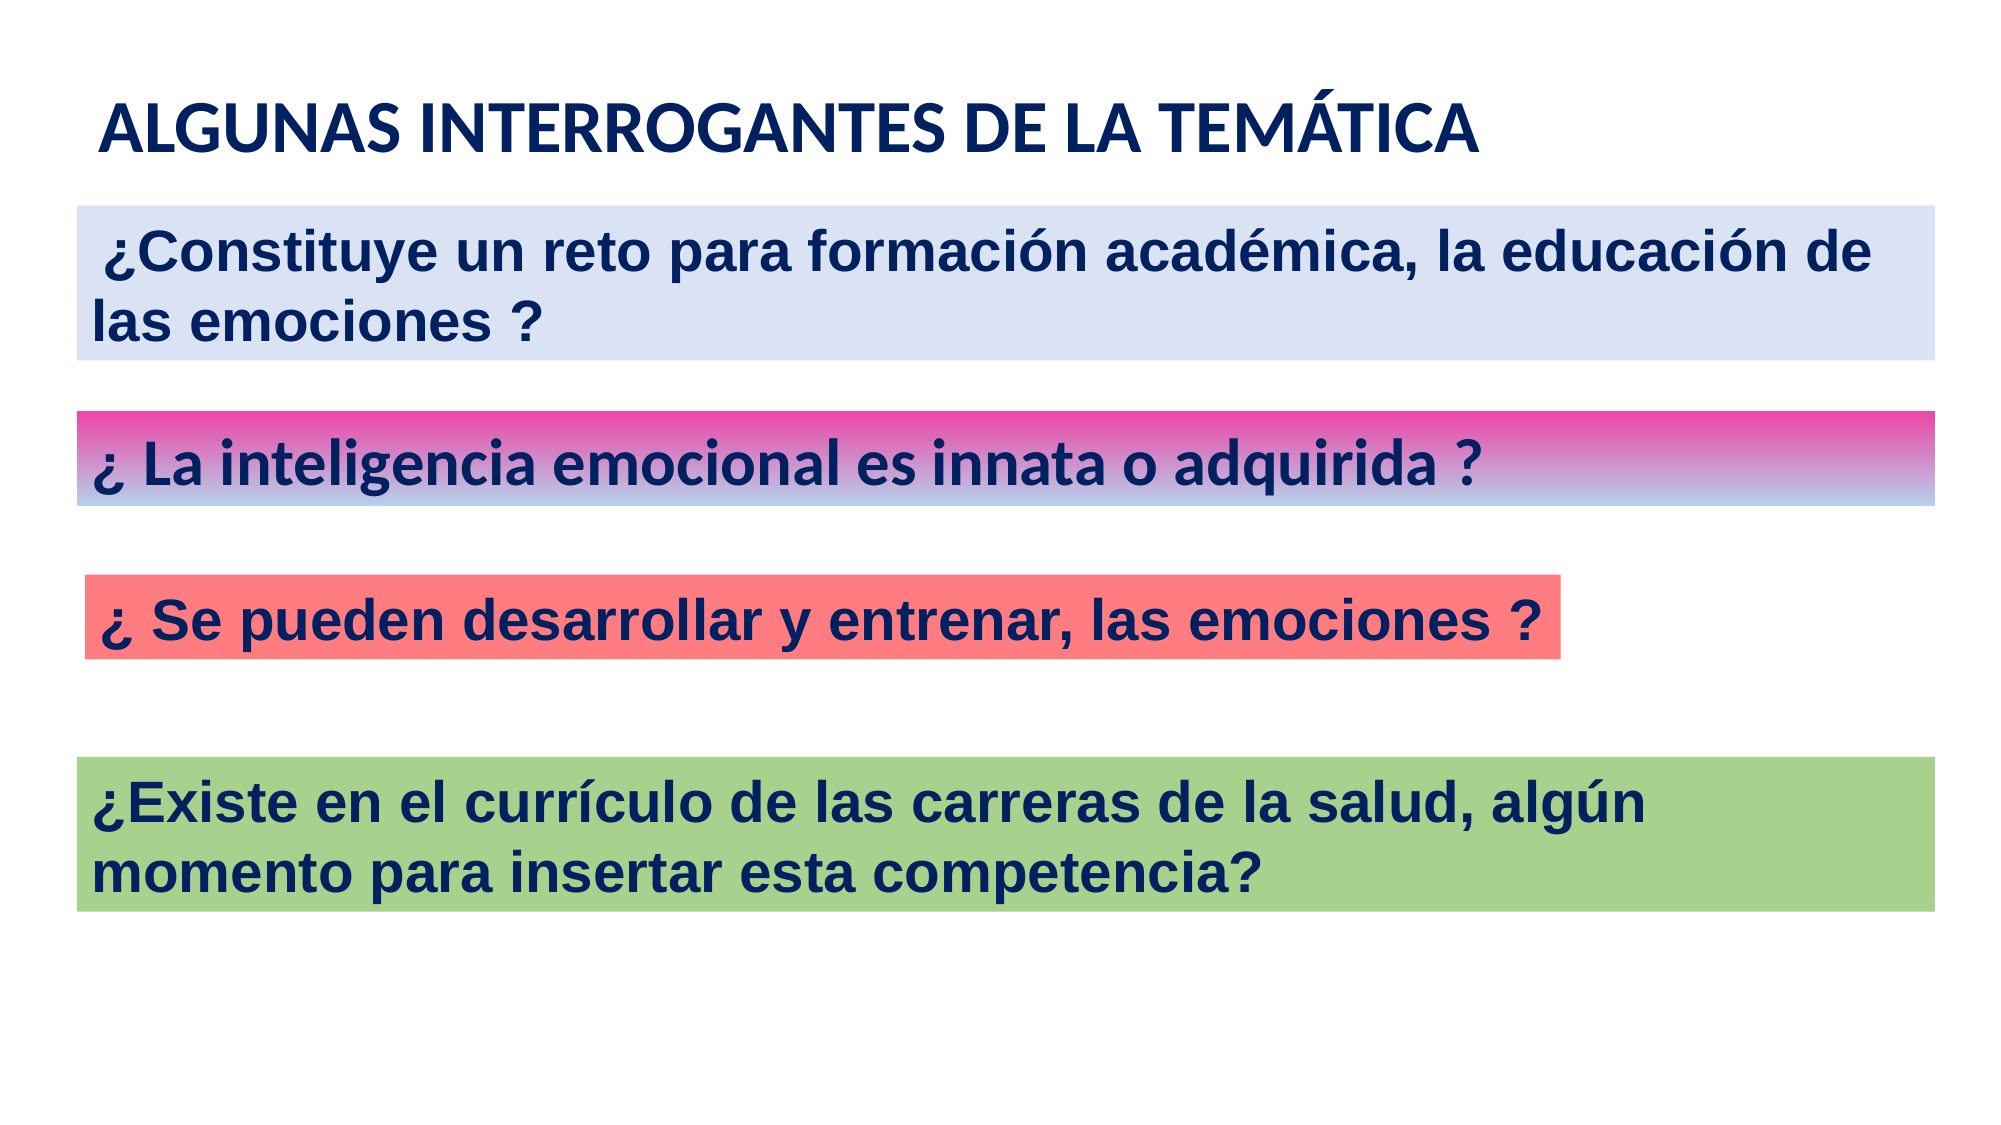

ALGUNAS INTERROGANTES DE LA TEMÁTICA
 ¿Constituye un reto para formación académica, la educación de las emociones ?
¿ La inteligencia emocional es innata o adquirida ?
¿ Se pueden desarrollar y entrenar, las emociones ?
¿Existe en el currículo de las carreras de la salud, algún
momento para insertar esta competencia?